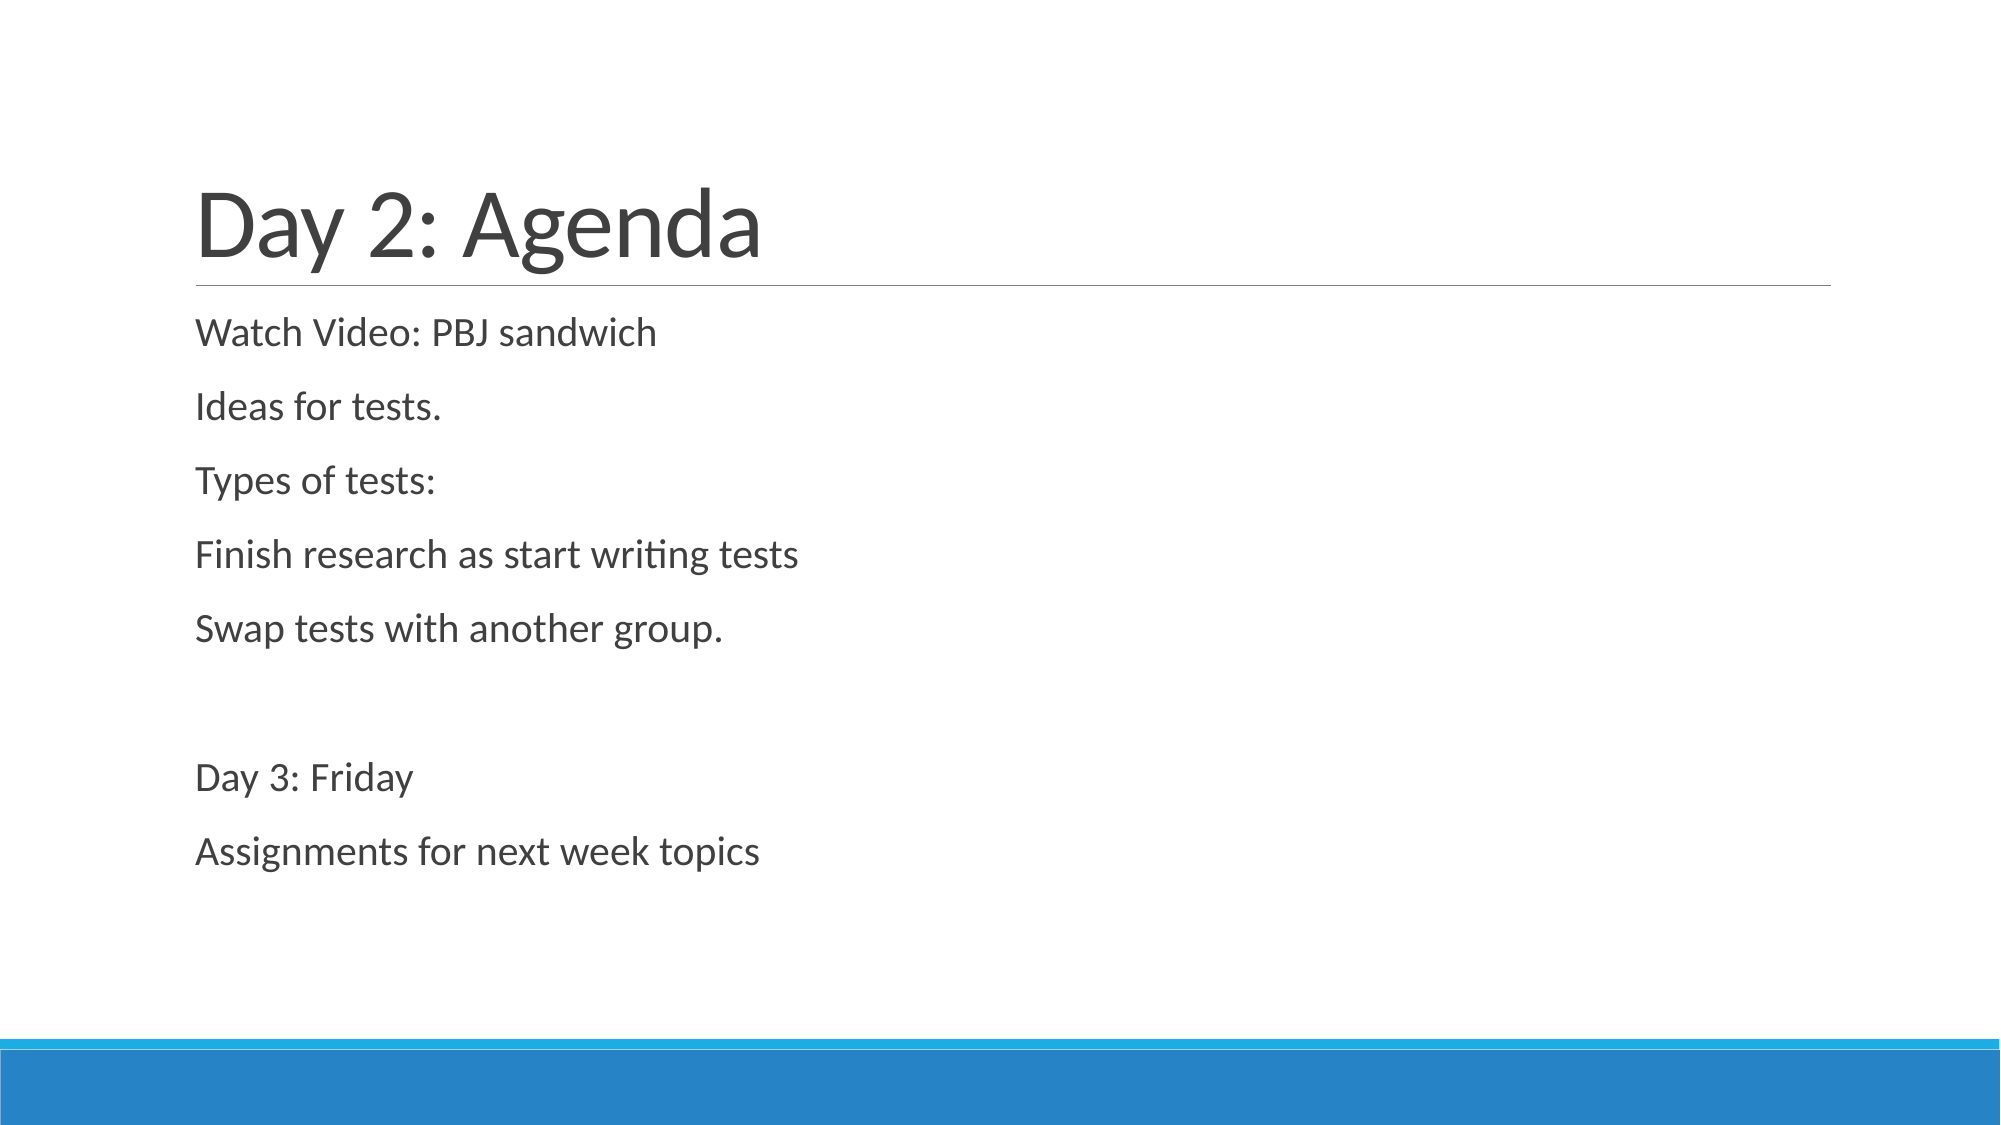

# Day 2: Agenda
Watch Video: PBJ sandwich
Ideas for tests.
Types of tests:
Finish research as start writing tests
Swap tests with another group.

Day 3: Friday
Assignments for next week topics